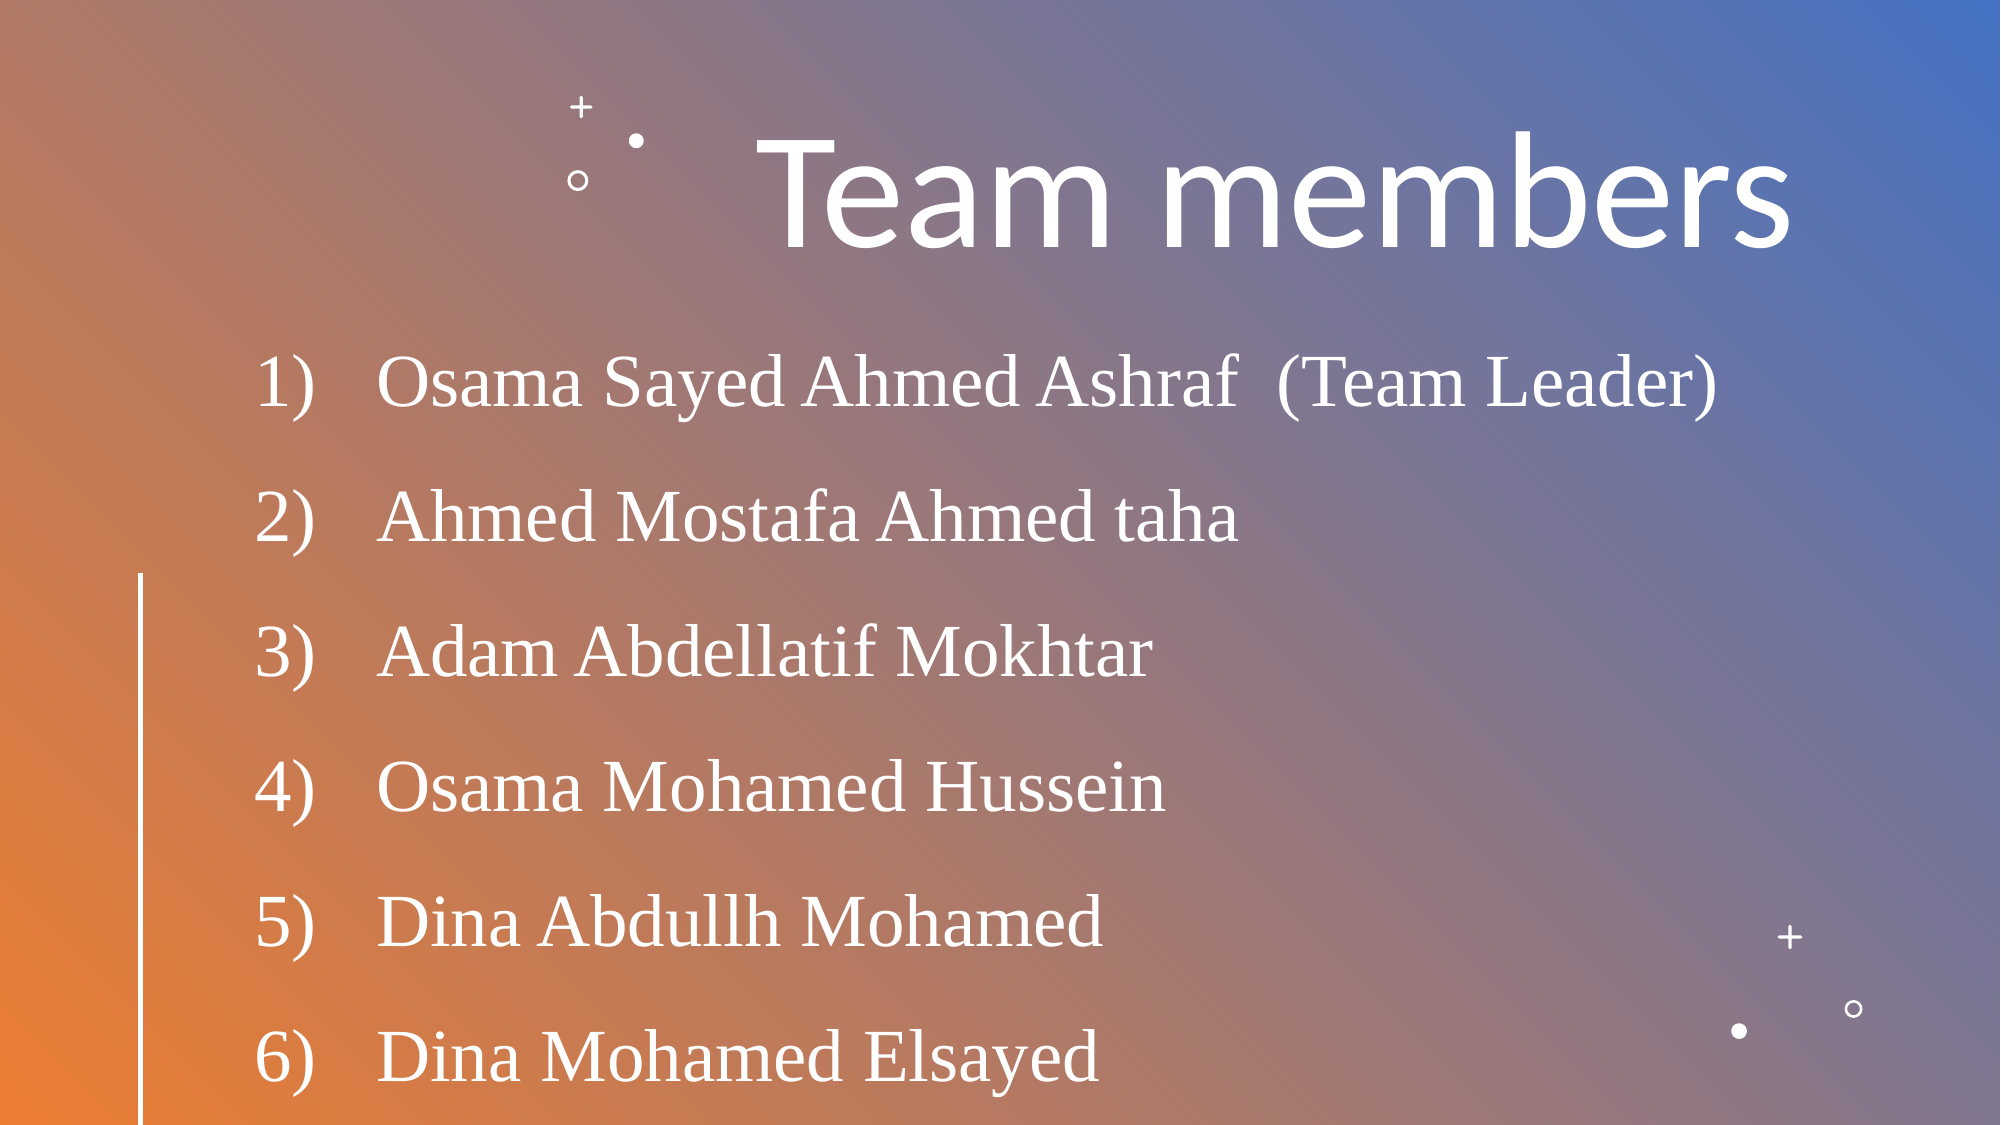

# Team members

Osama Sayed Ahmed Ashraf  (Team Leader)
Ahmed Mostafa Ahmed taha
Adam Abdellatif Mokhtar
Osama Mohamed Hussein
Dina Abdullh Mohamed
Dina Mohamed Elsayed